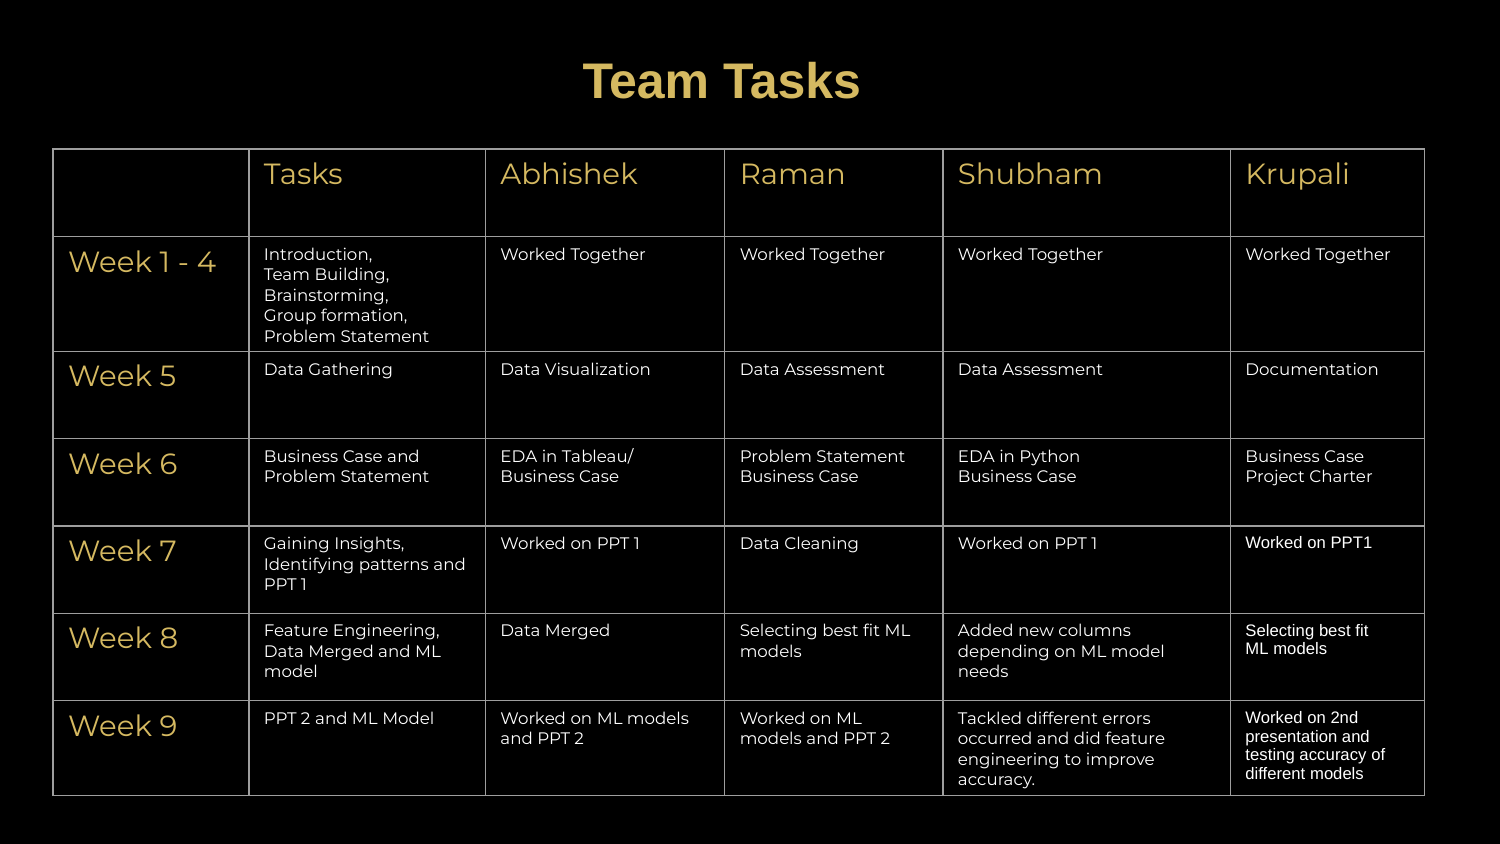

Team Tasks
|  | Tasks | Abhishek | Raman | Shubham | Krupali |
| --- | --- | --- | --- | --- | --- |
| Week 1 - 4 | Introduction, Team Building, Brainstorming,  Group formation,  Problem Statement | Worked Together | Worked Together | Worked Together | Worked Together |
| Week 5 | Data Gathering | Data Visualization | Data Assessment | Data Assessment | Documentation |
| Week 6 | Business Case and  Problem Statement | EDA in Tableau/ Business Case | Problem Statement Business Case | EDA in Python Business Case | Business Case Project Charter |
| Week 7 | Gaining Insights, Identifying patterns and PPT 1 | Worked on PPT 1 | Data Cleaning | Worked on PPT 1 | Worked on PPT1 |
| Week 8 | Feature Engineering, Data Merged and ML model | Data Merged | Selecting best fit ML models | Added new columns depending on ML model needs | Selecting best fit ML models |
| Week 9 | PPT 2 and ML Model | Worked on ML models and PPT 2 | Worked on ML models and PPT 2 | Tackled different errors occurred and did feature engineering to improve accuracy. | Worked on 2nd presentation and testing accuracy of different models |